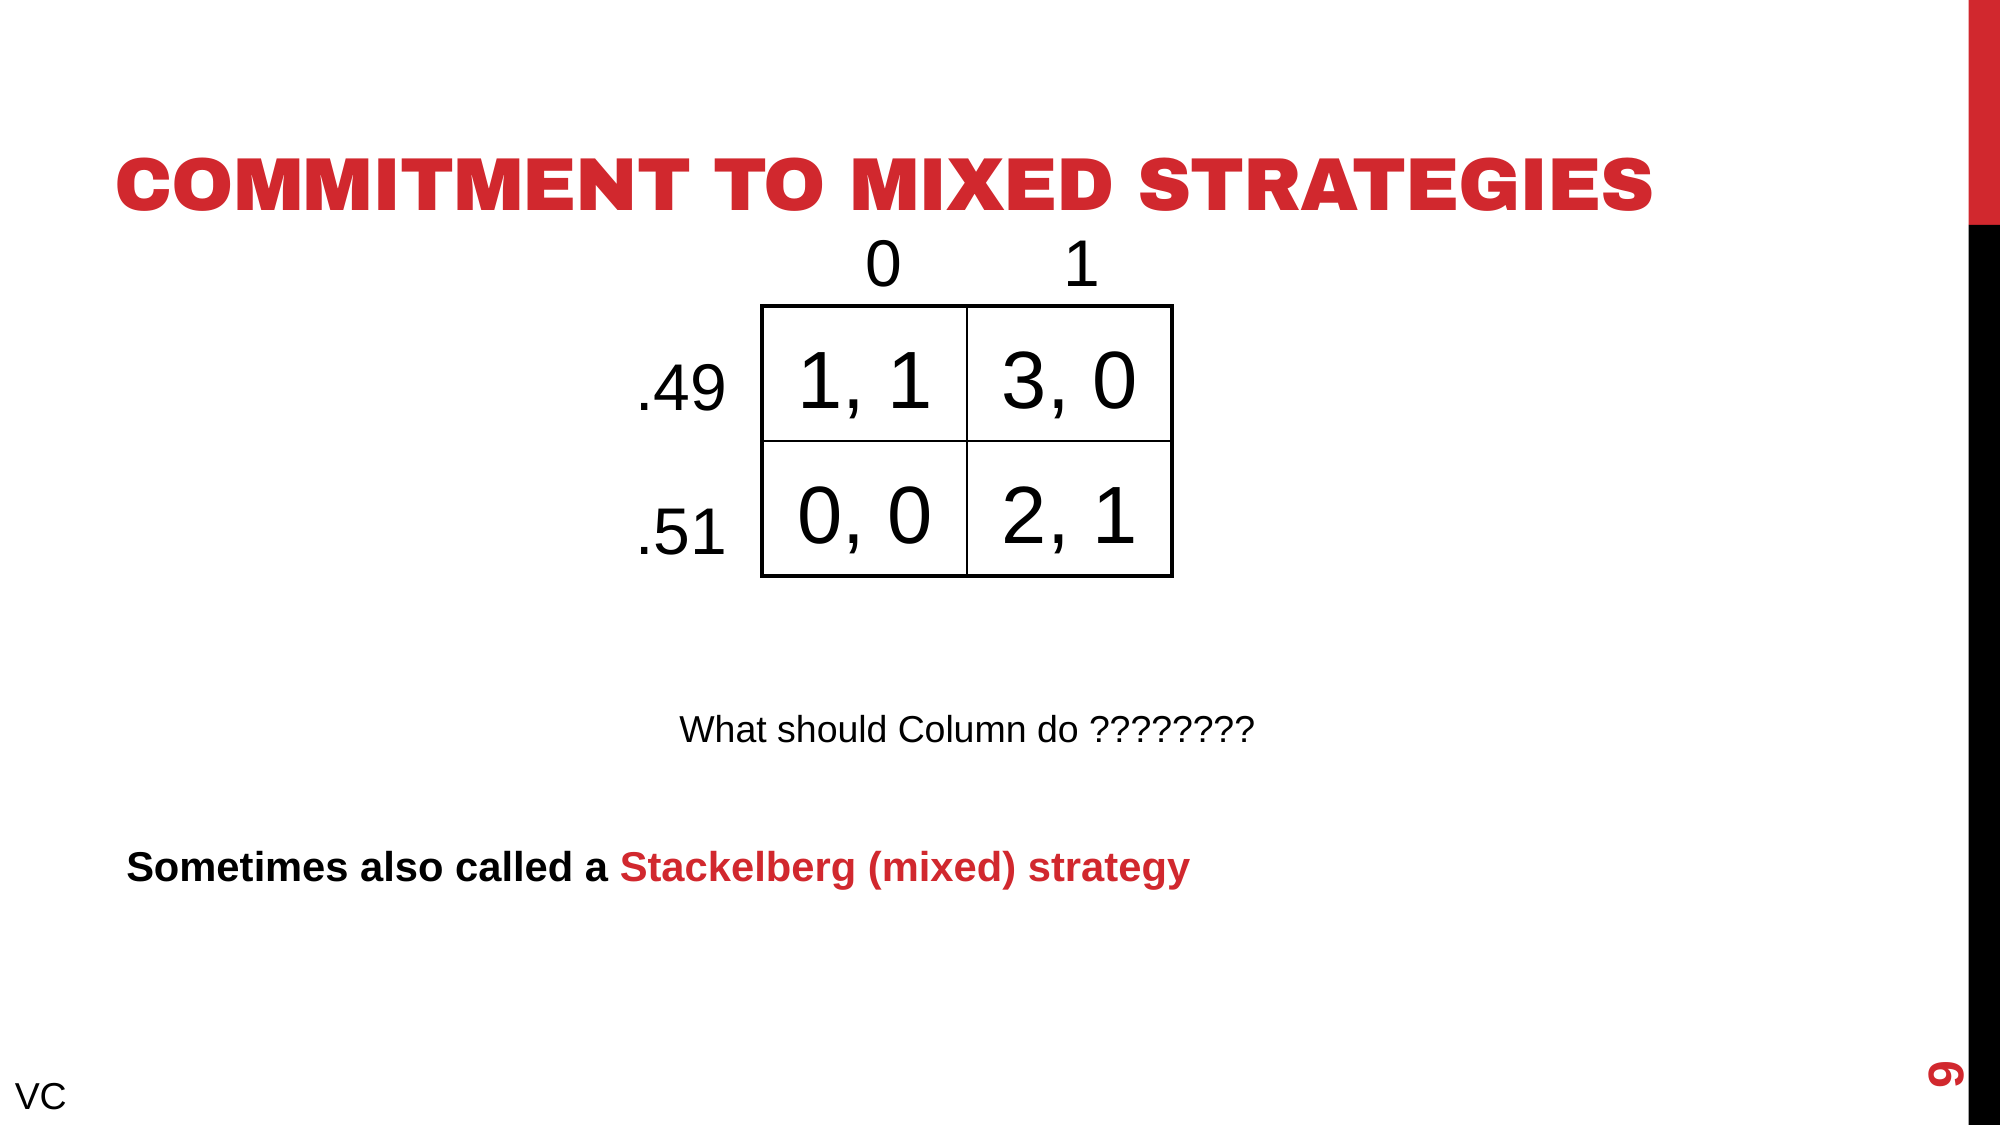

# Commitment to mixed strategies
0
1
| 1, 1 | 3, 0 |
| --- | --- |
| 0, 0 | 2, 1 |
.49
.51
What should Column do ????????
Sometimes also called a Stackelberg (mixed) strategy
9
VC